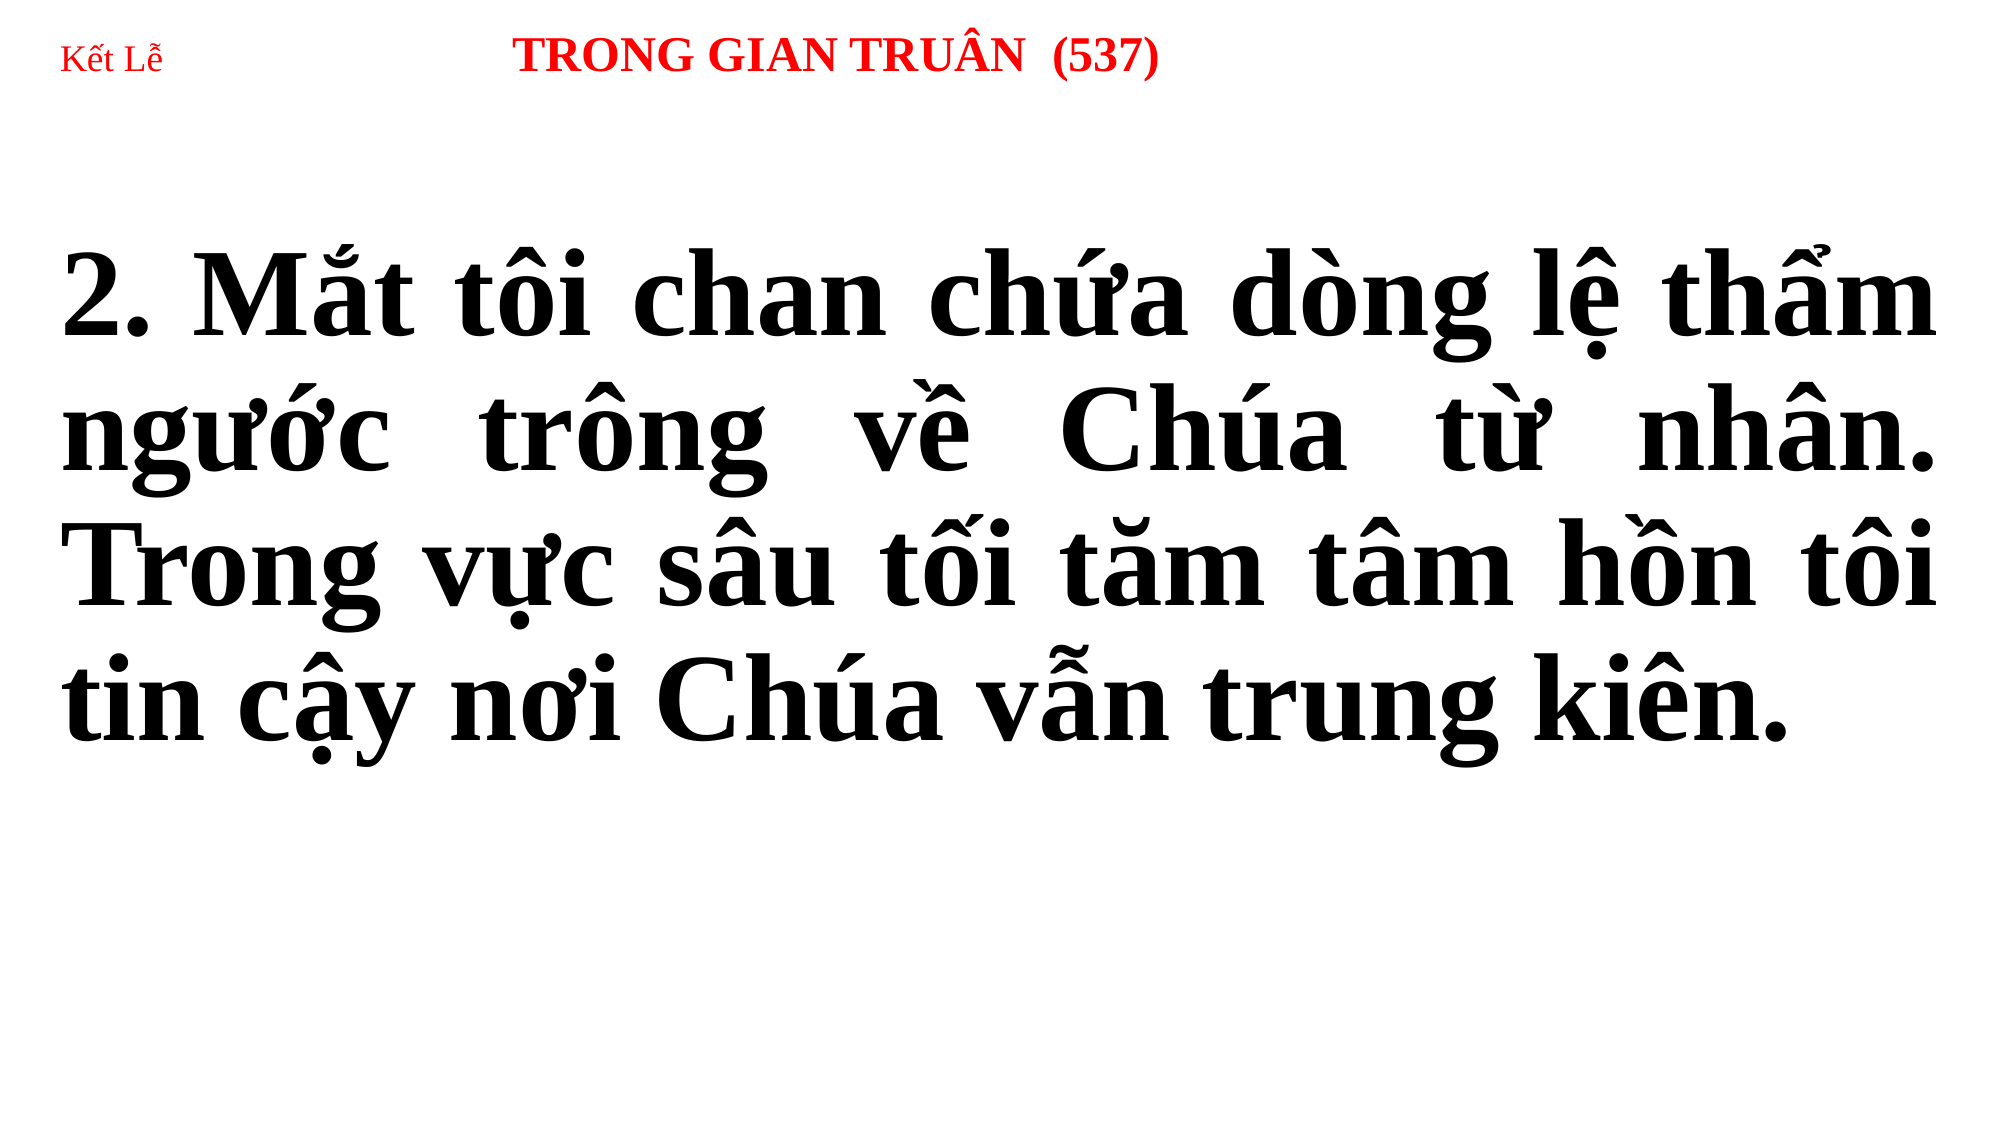

# Kết Lễ                    	                TRONG GIAN TRUÂN  (537)
2. Mắt tôi chan chứa dòng lệ thẩm ngước trông về Chúa từ nhân. Trong vực sâu tối tăm tâm hồn tôi tin cậy nơi Chúa vẫn trung kiên.